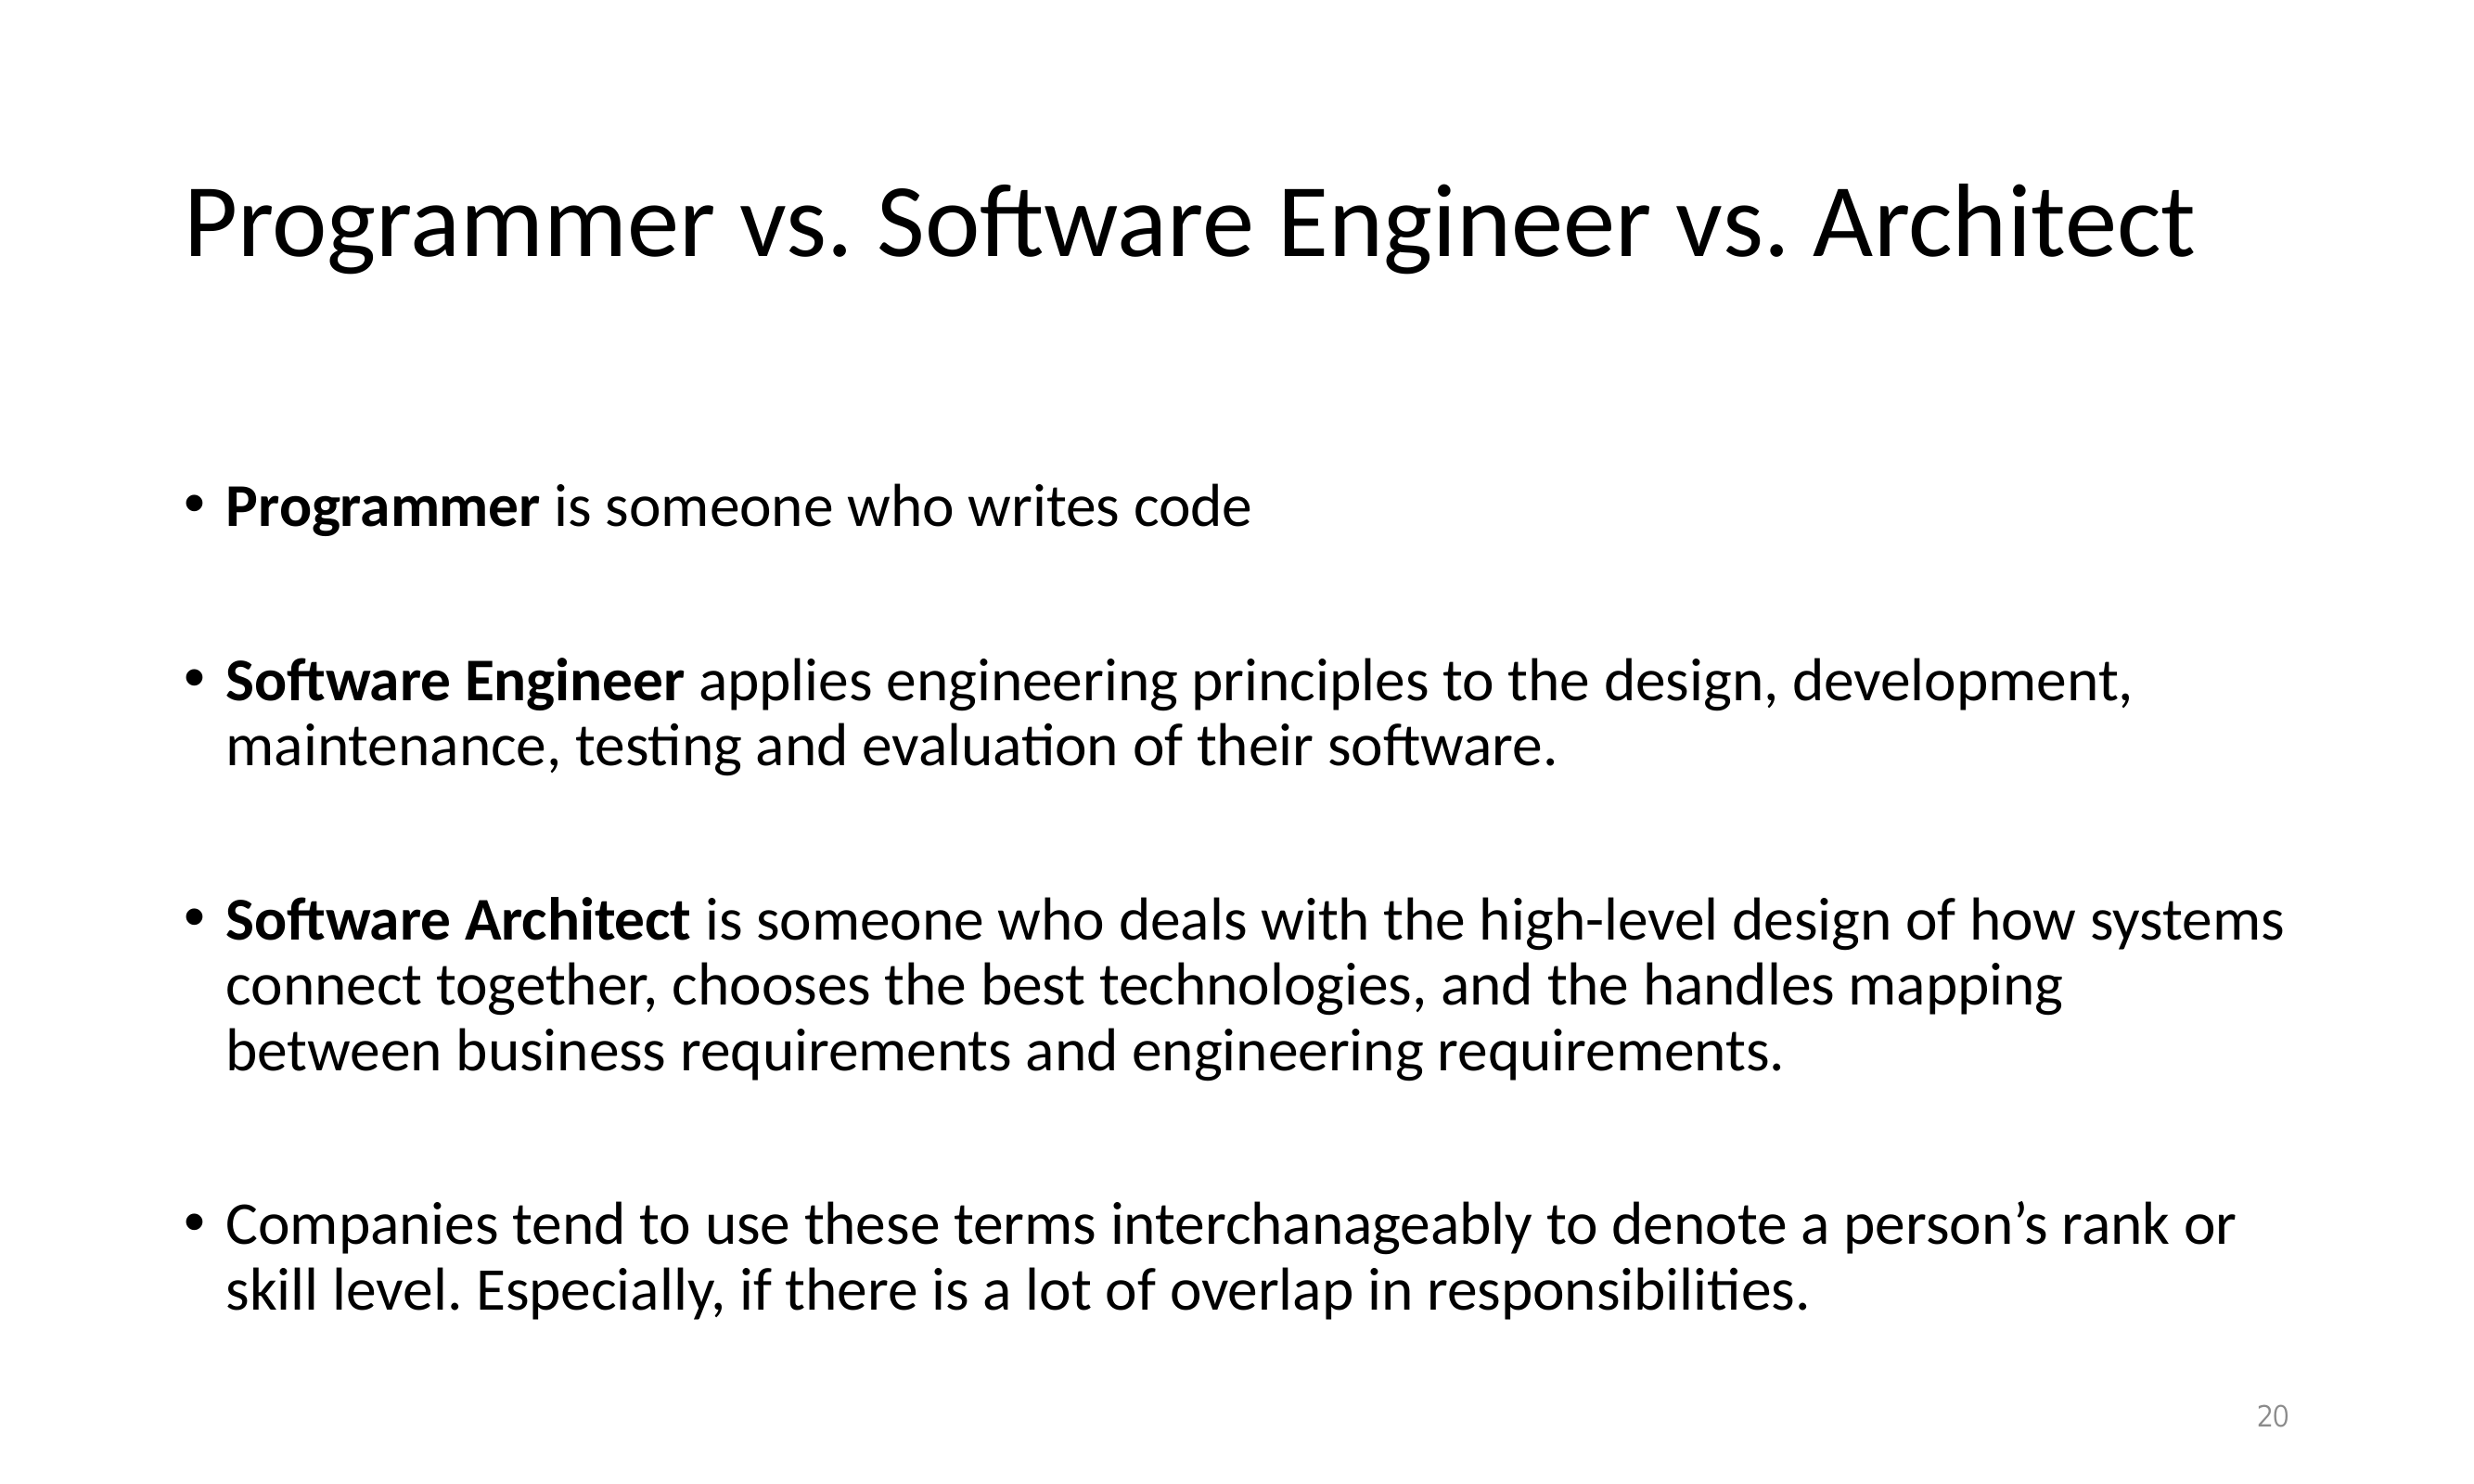

# Programmer vs. Software Engineer vs. Architect

Programmer is someone who writes code

Software Engineer applies engineering principles to the design, development, maintenance, testing and evaluation of their software.

Software Architect is someone who deals with the high-level design of how systems connect together, chooses the best technologies, and the handles mapping between business requirements and engineering requirements.

Companies tend to use these terms interchanageably to denote a person’s rank or skill level. Especially, if there is a lot of overlap in responsibilities.
20